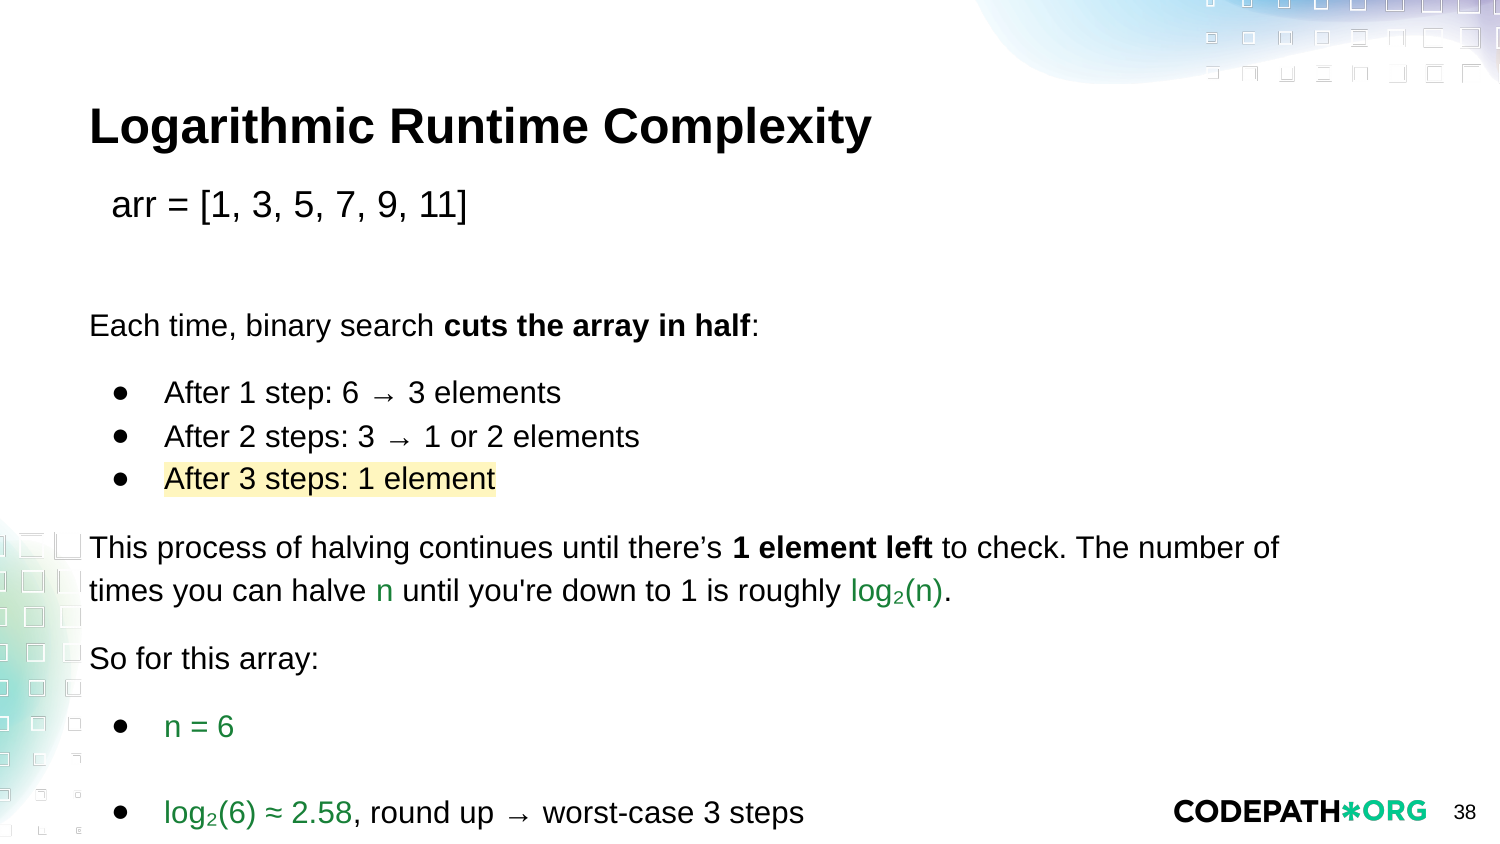

# Logarithmic Runtime Complexity
arr = [1, 3, 5, 7, 9, 11]

Each time, binary search cuts the array in half:
After 1 step: 6 → 3 elements
After 2 steps: 3 → 1 or 2 elements
After 3 steps: 1 element
This process of halving continues until there’s 1 element left to check. The number of times you can halve n until you're down to 1 is roughly log₂(n).
So for this array:
n = 6
log₂(6) ≈ 2.58, round up → worst-case 3 steps
38